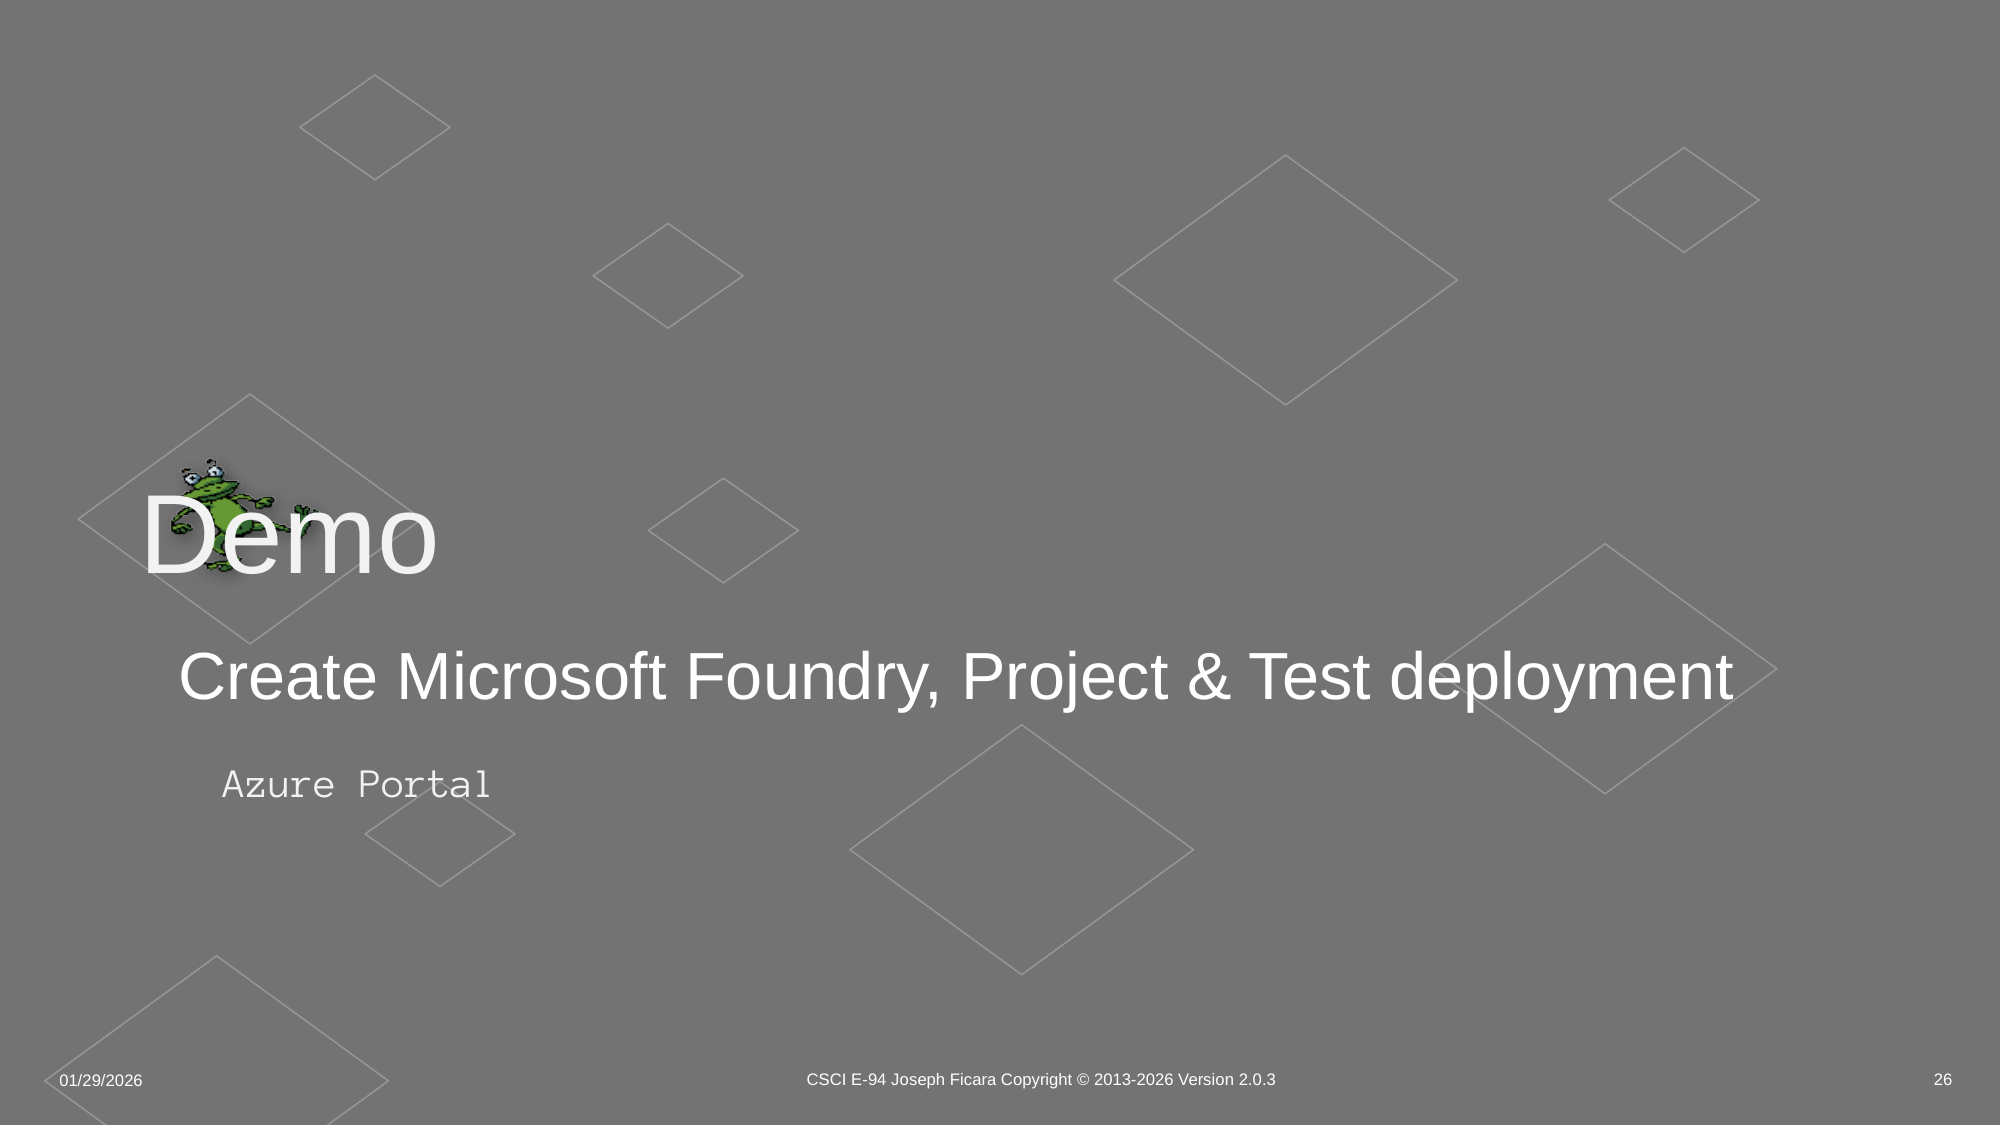

Create Microsoft Foundry, Project & Test deployment
Azure Portal
CSCI E-94 Joseph Ficara Copyright © 2013-2026 Version 2.0.3
26
01/29/2026